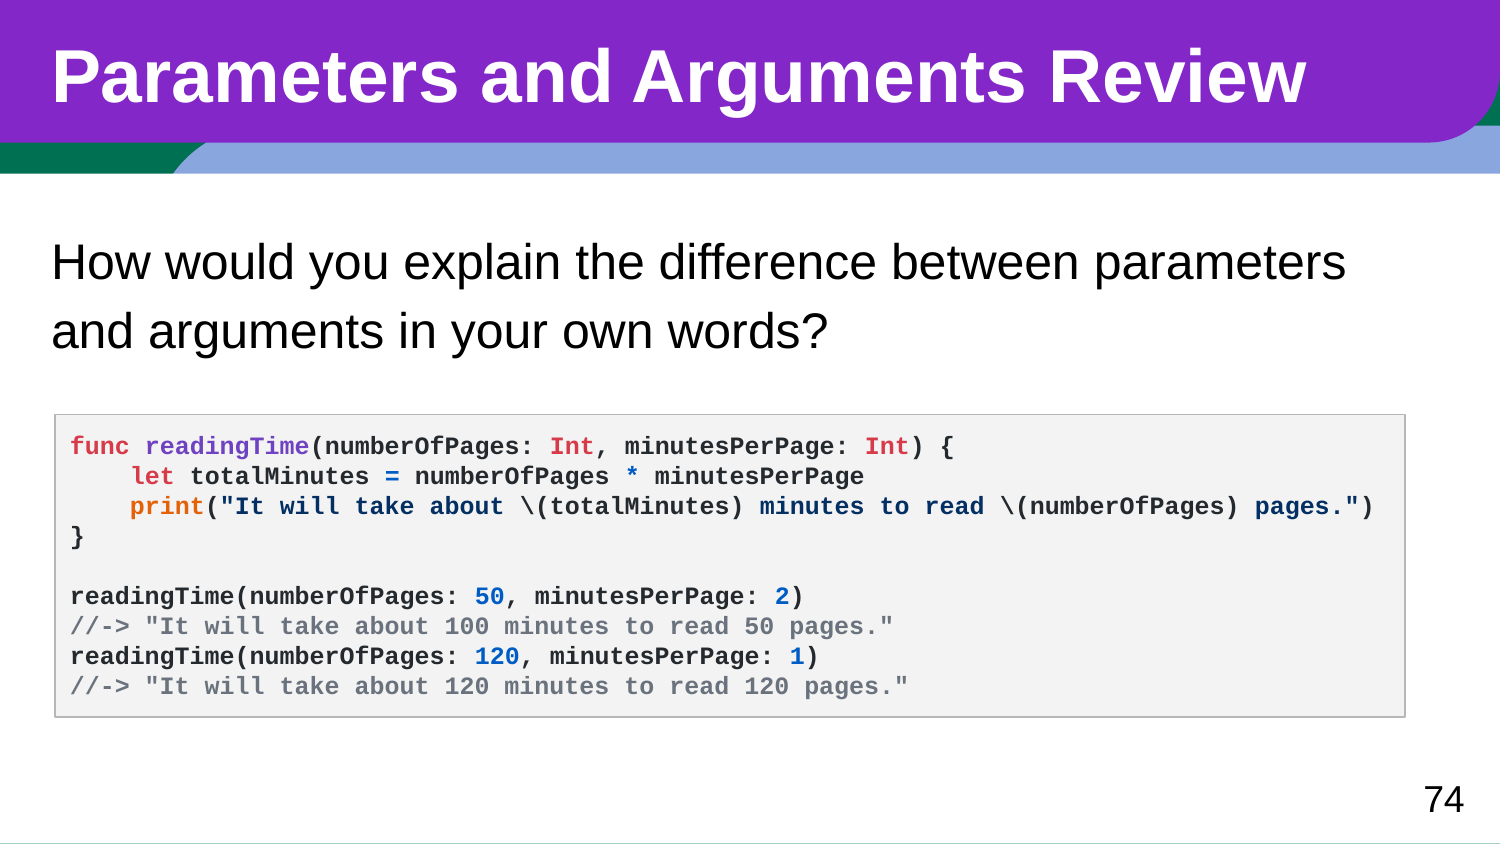

# Parameters and Arguments Review
How would you explain the difference between parameters and arguments in your own words?
func readingTime(numberOfPages: Int, minutesPerPage: Int) {
    let totalMinutes = numberOfPages * minutesPerPage
    print("It will take about \(totalMinutes) minutes to read \(numberOfPages) pages.")
}

readingTime(numberOfPages: 50, minutesPerPage: 2)
//-> "It will take about 100 minutes to read 50 pages."
readingTime(numberOfPages: 120, minutesPerPage: 1)
//-> "It will take about 120 minutes to read 120 pages."